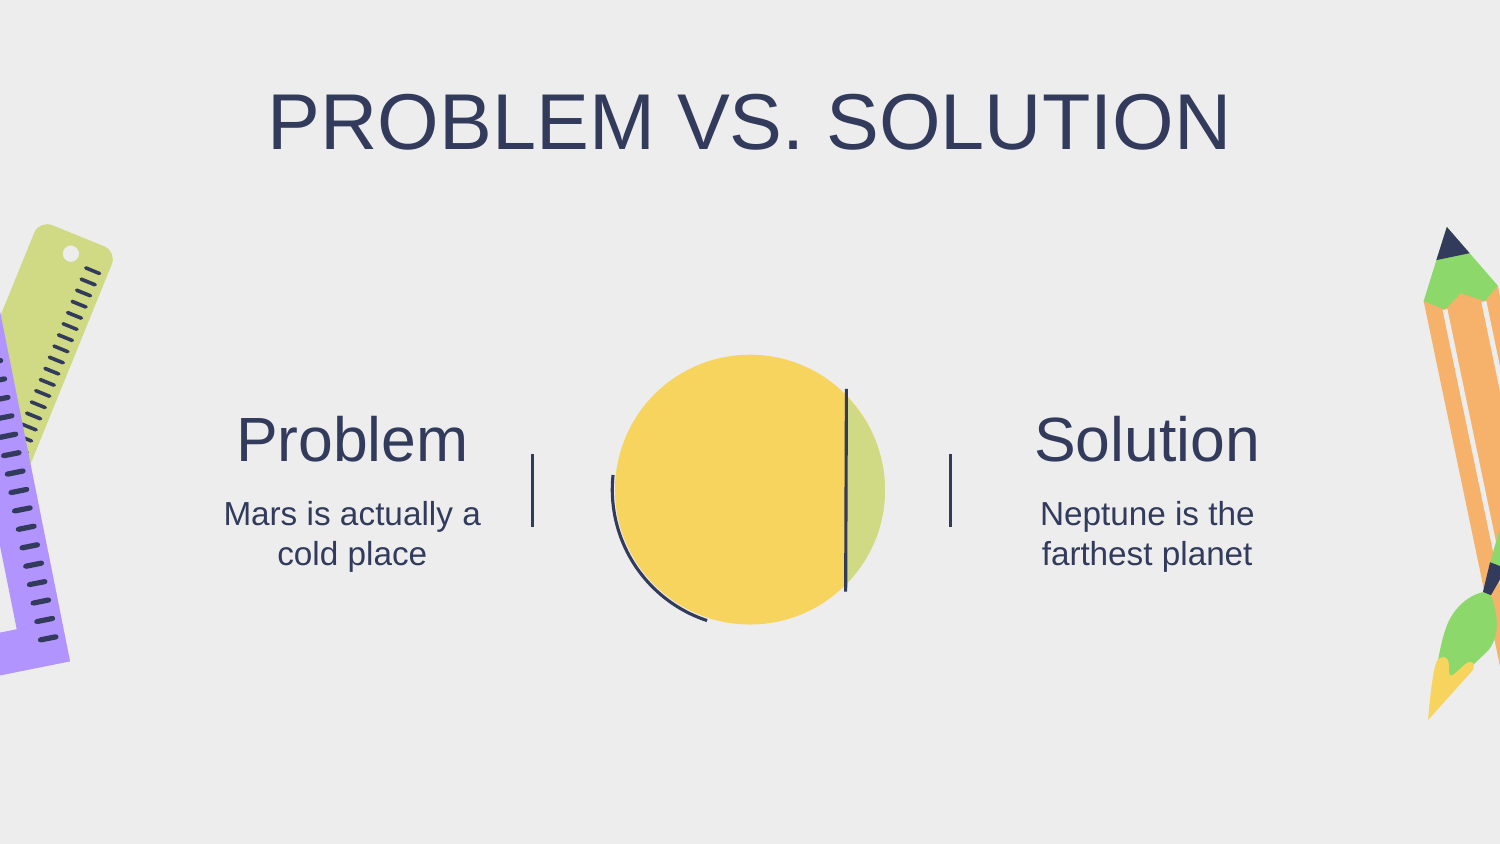

# PROBLEM VS. SOLUTION

Problem
Solution

Mars is actually a cold place
Neptune is the farthest planet